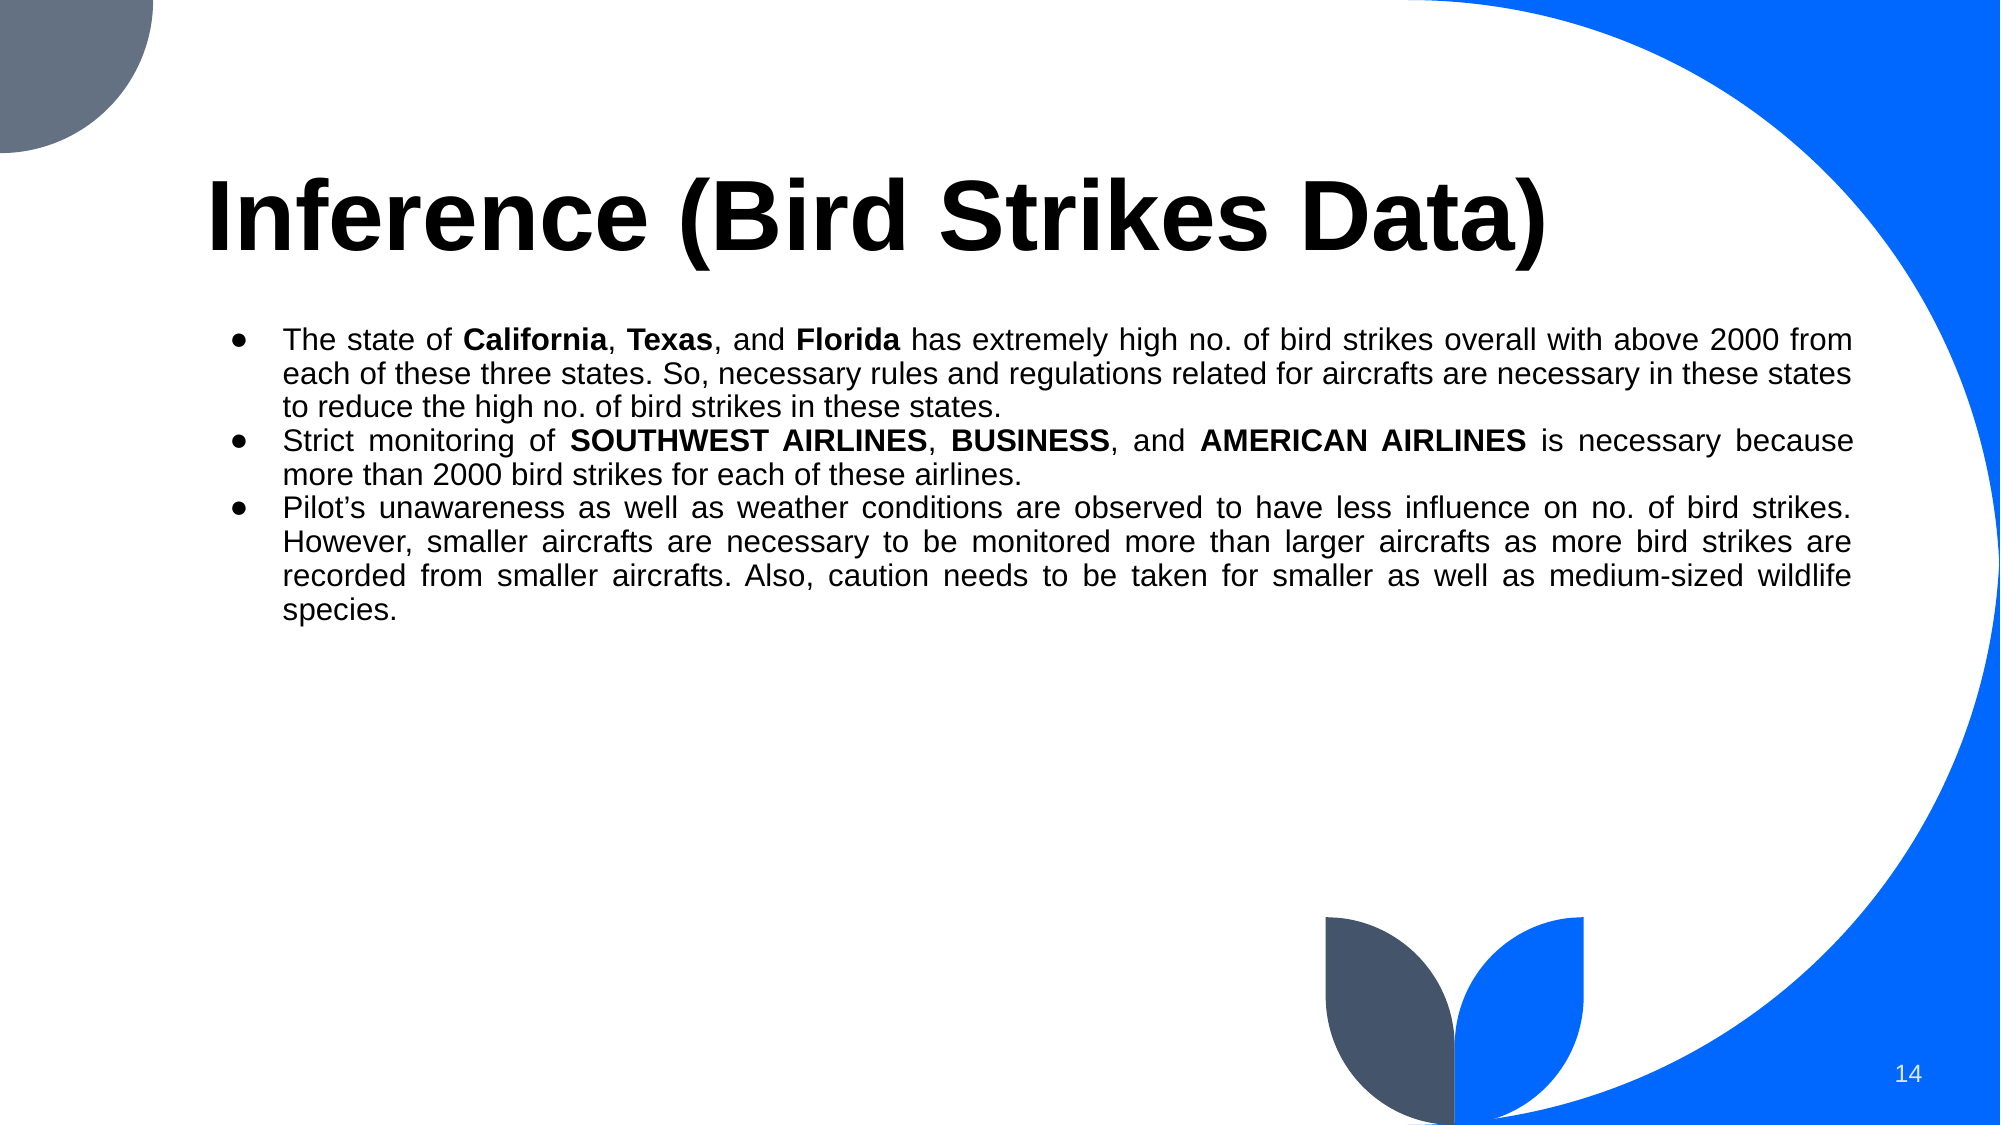

# Inference (Bird Strikes Data)
The state of California, Texas, and Florida has extremely high no. of bird strikes overall with above 2000 from each of these three states. So, necessary rules and regulations related for aircrafts are necessary in these states to reduce the high no. of bird strikes in these states.
Strict monitoring of SOUTHWEST AIRLINES, BUSINESS, and AMERICAN AIRLINES is necessary because more than 2000 bird strikes for each of these airlines.
Pilot’s unawareness as well as weather conditions are observed to have less influence on no. of bird strikes. However, smaller aircrafts are necessary to be monitored more than larger aircrafts as more bird strikes are recorded from smaller aircrafts. Also, caution needs to be taken for smaller as well as medium-sized wildlife species.
14